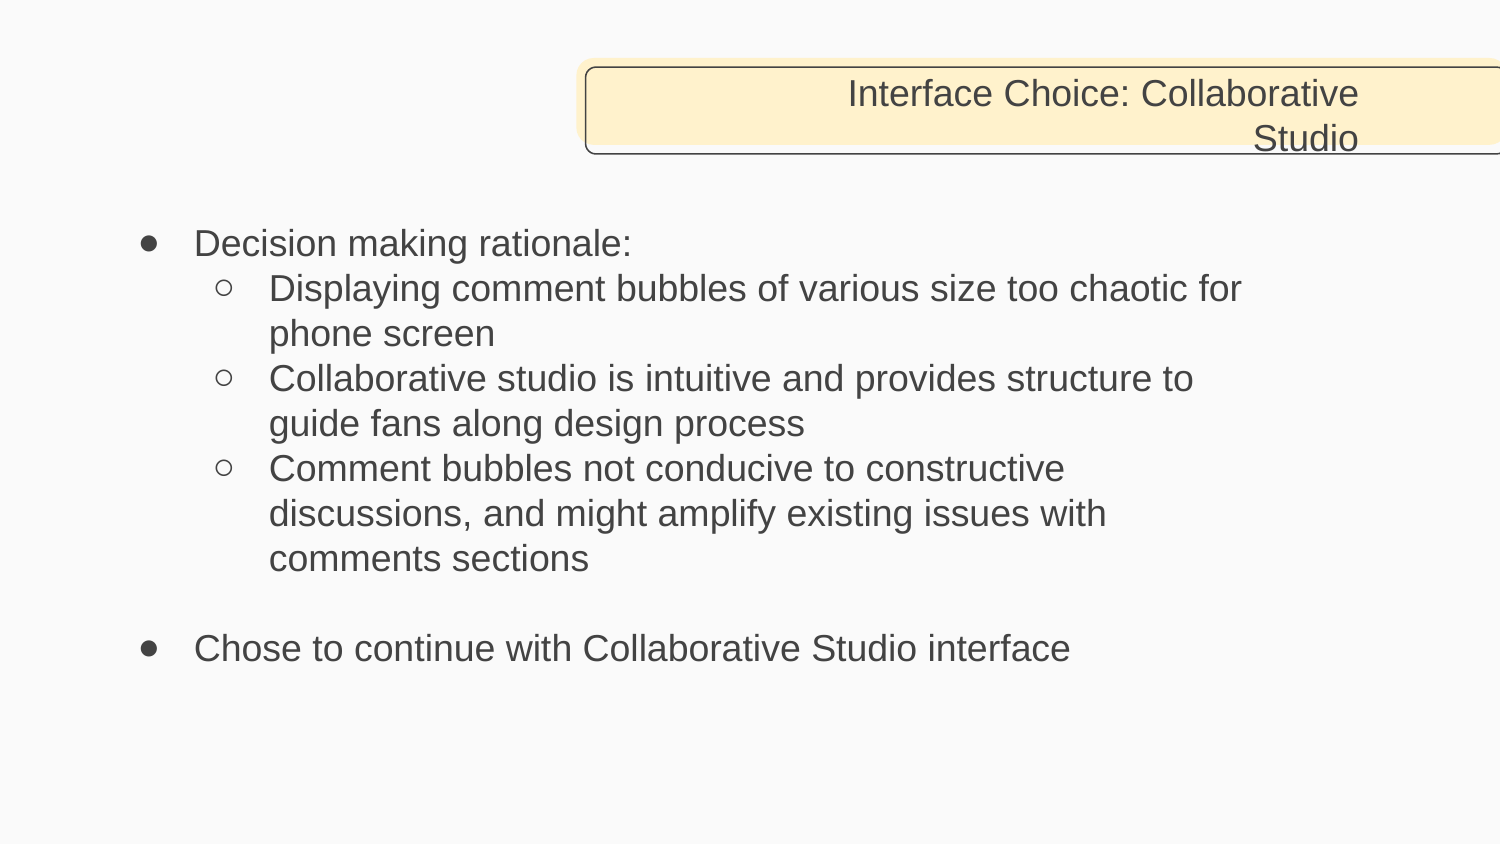

Interface Choice: Collaborative Studio
Decision making rationale:
Displaying comment bubbles of various size too chaotic for phone screen
Collaborative studio is intuitive and provides structure to guide fans along design process
Comment bubbles not conducive to constructive discussions, and might amplify existing issues with comments sections

Chose to continue with Collaborative Studio interface